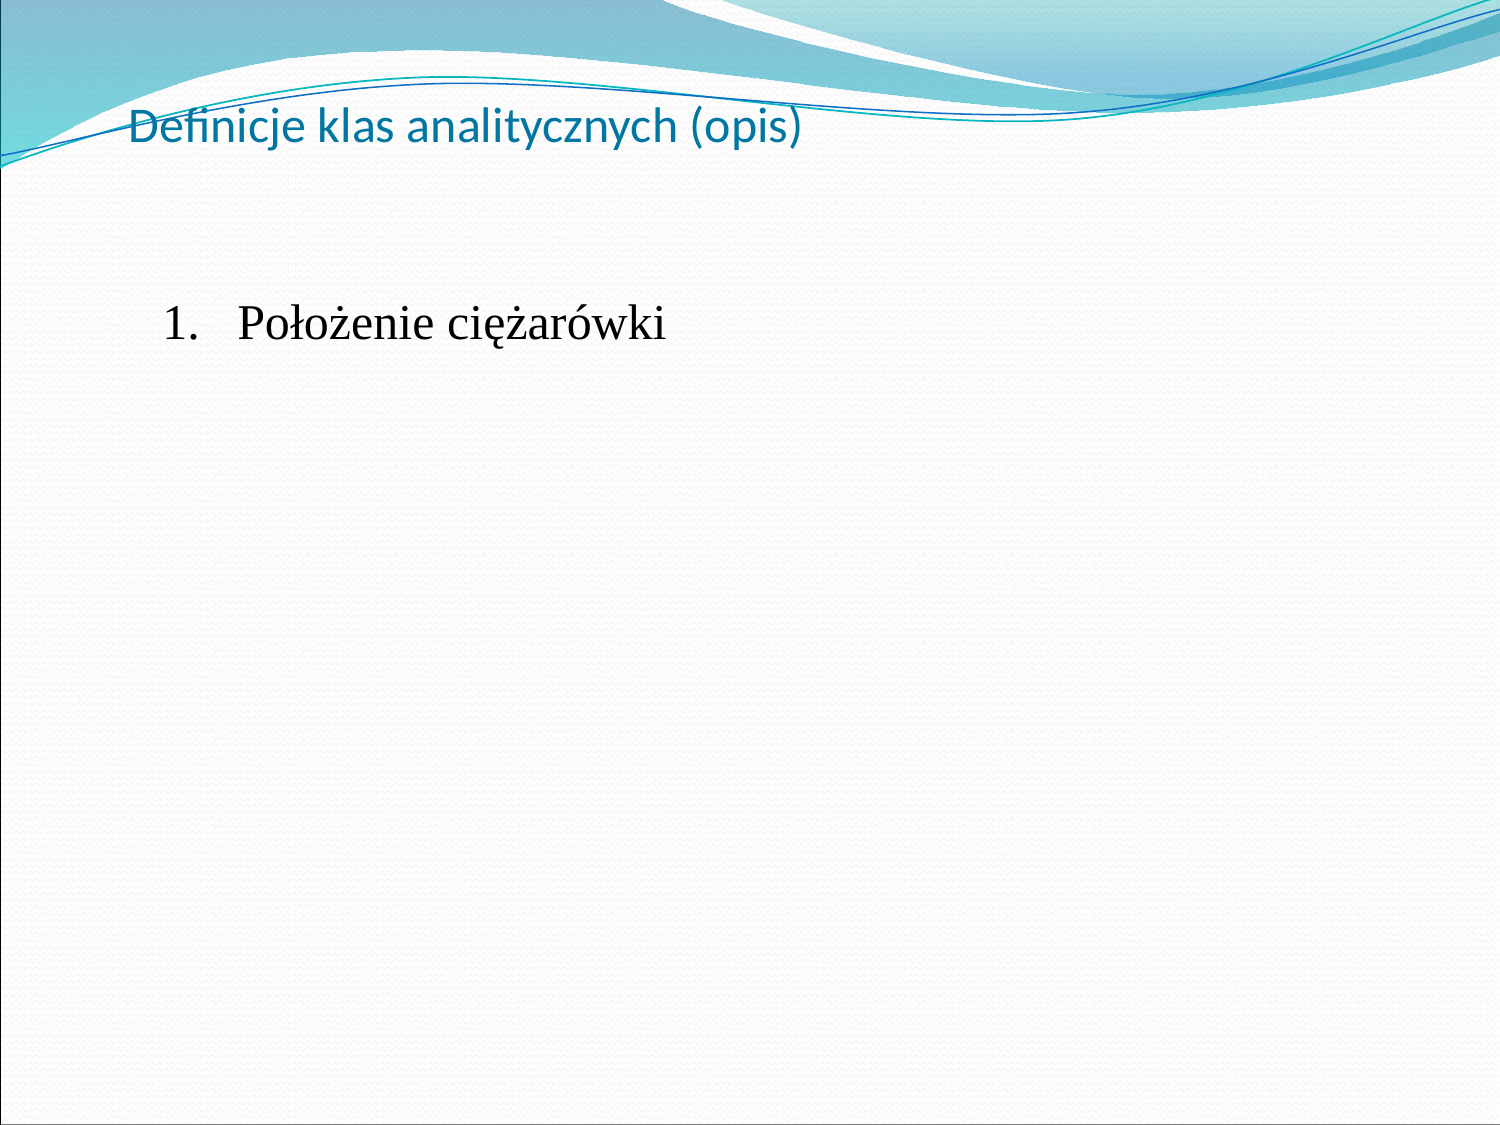

# Definicje klas analitycznych (opis)
Położenie ciężarówki